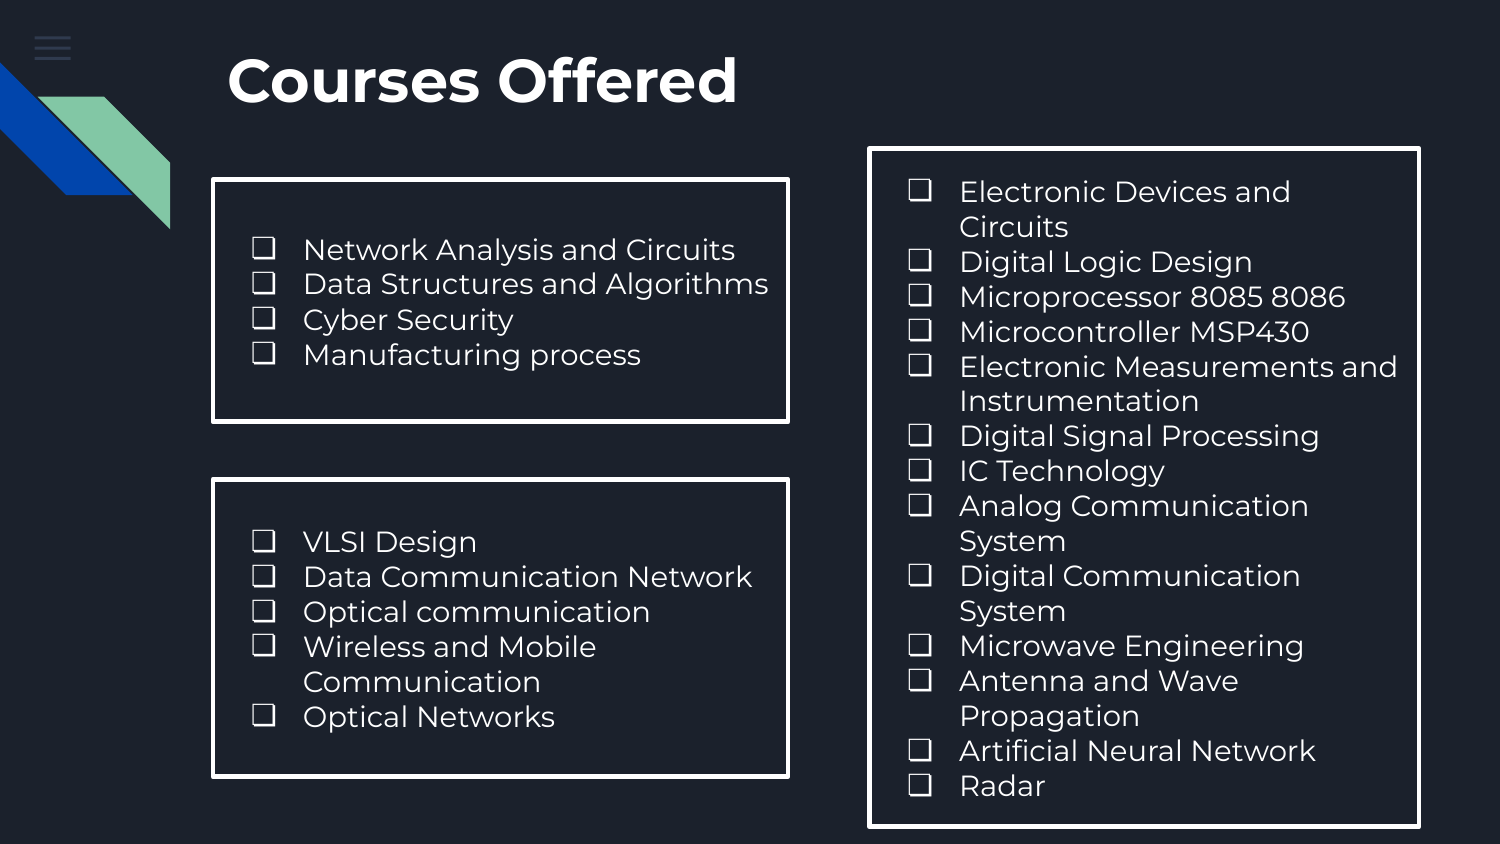

# Courses Offered
Electronic Devices and Circuits
Digital Logic Design
Microprocessor 8085 8086
Microcontroller MSP430
Electronic Measurements and Instrumentation
Digital Signal Processing
IC Technology
Analog Communication System
Digital Communication System
Microwave Engineering
Antenna and Wave Propagation
Artificial Neural Network
Radar

Network Analysis and Circuits
Data Structures and Algorithms
Cyber Security
Manufacturing process

VLSI Design
Data Communication Network
Optical communication
Wireless and Mobile Communication
Optical Networks